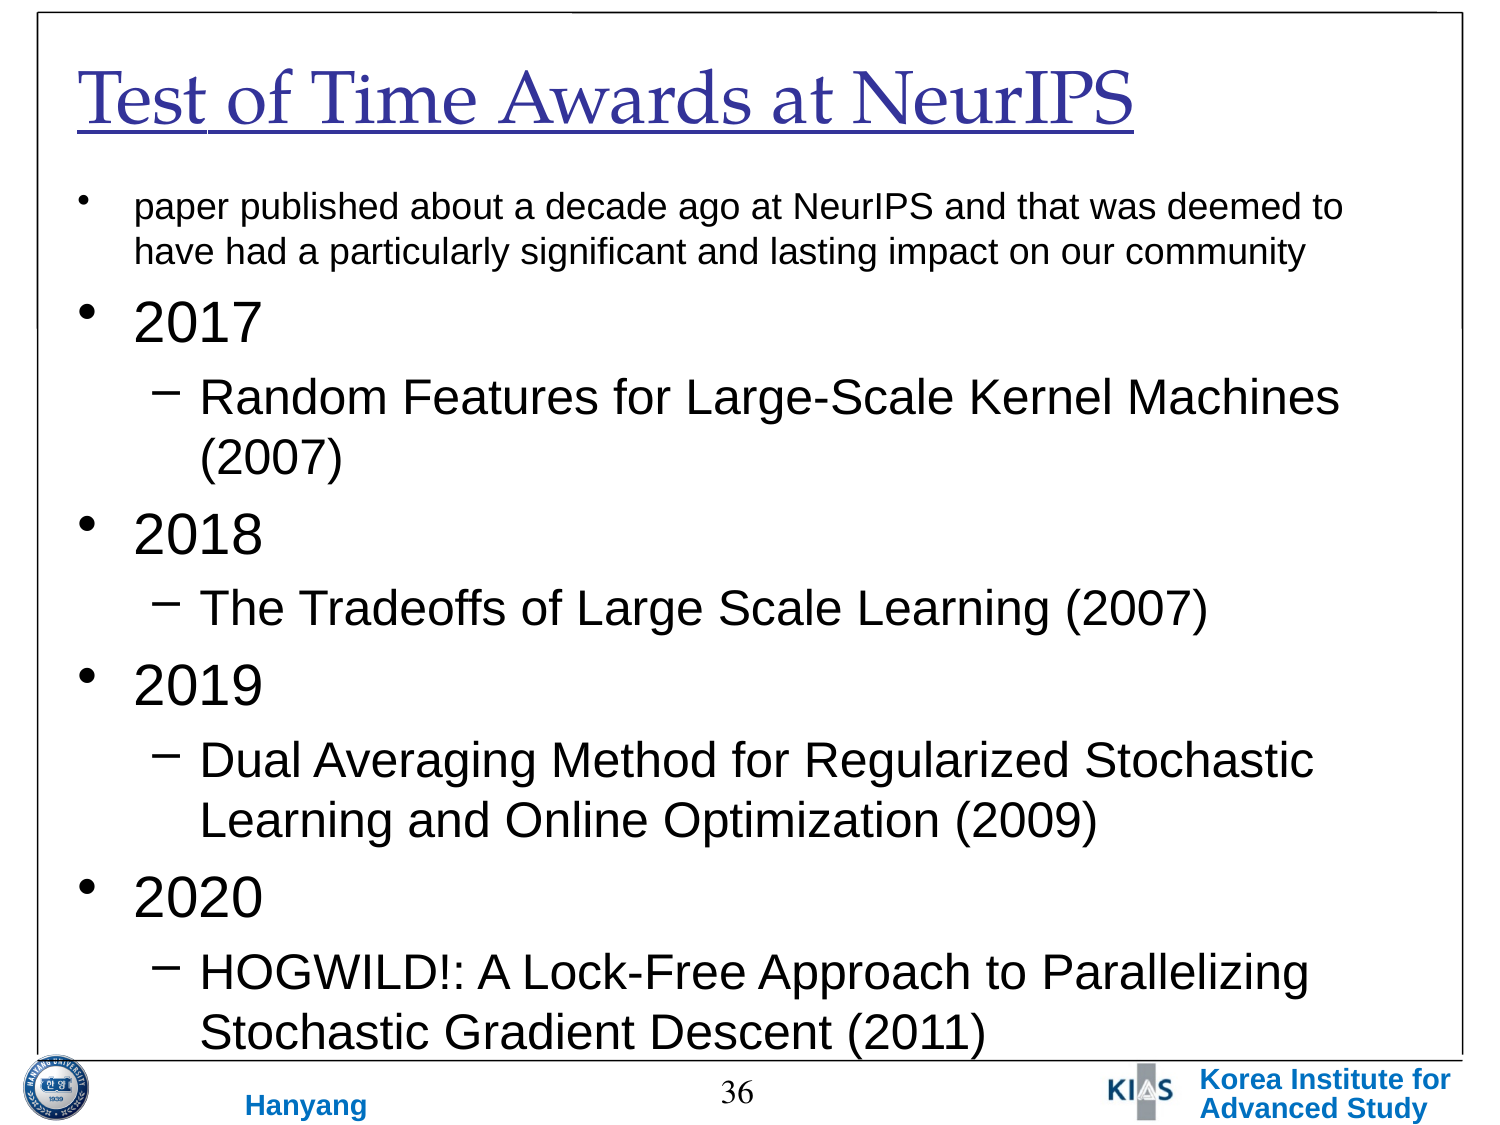

# Test of Time Awards at NeurIPS
paper published about a decade ago at NeurIPS and that was deemed to have had a particularly significant and lasting impact on our community
2017
Random Features for Large-Scale Kernel Machines (2007)
2018
The Tradeoffs of Large Scale Learning (2007)
2019
Dual Averaging Method for Regularized Stochastic Learning and Online Optimization (2009)
2020
HOGWILD!: A Lock-Free Approach to Parallelizing Stochastic Gradient Descent (2011)

36